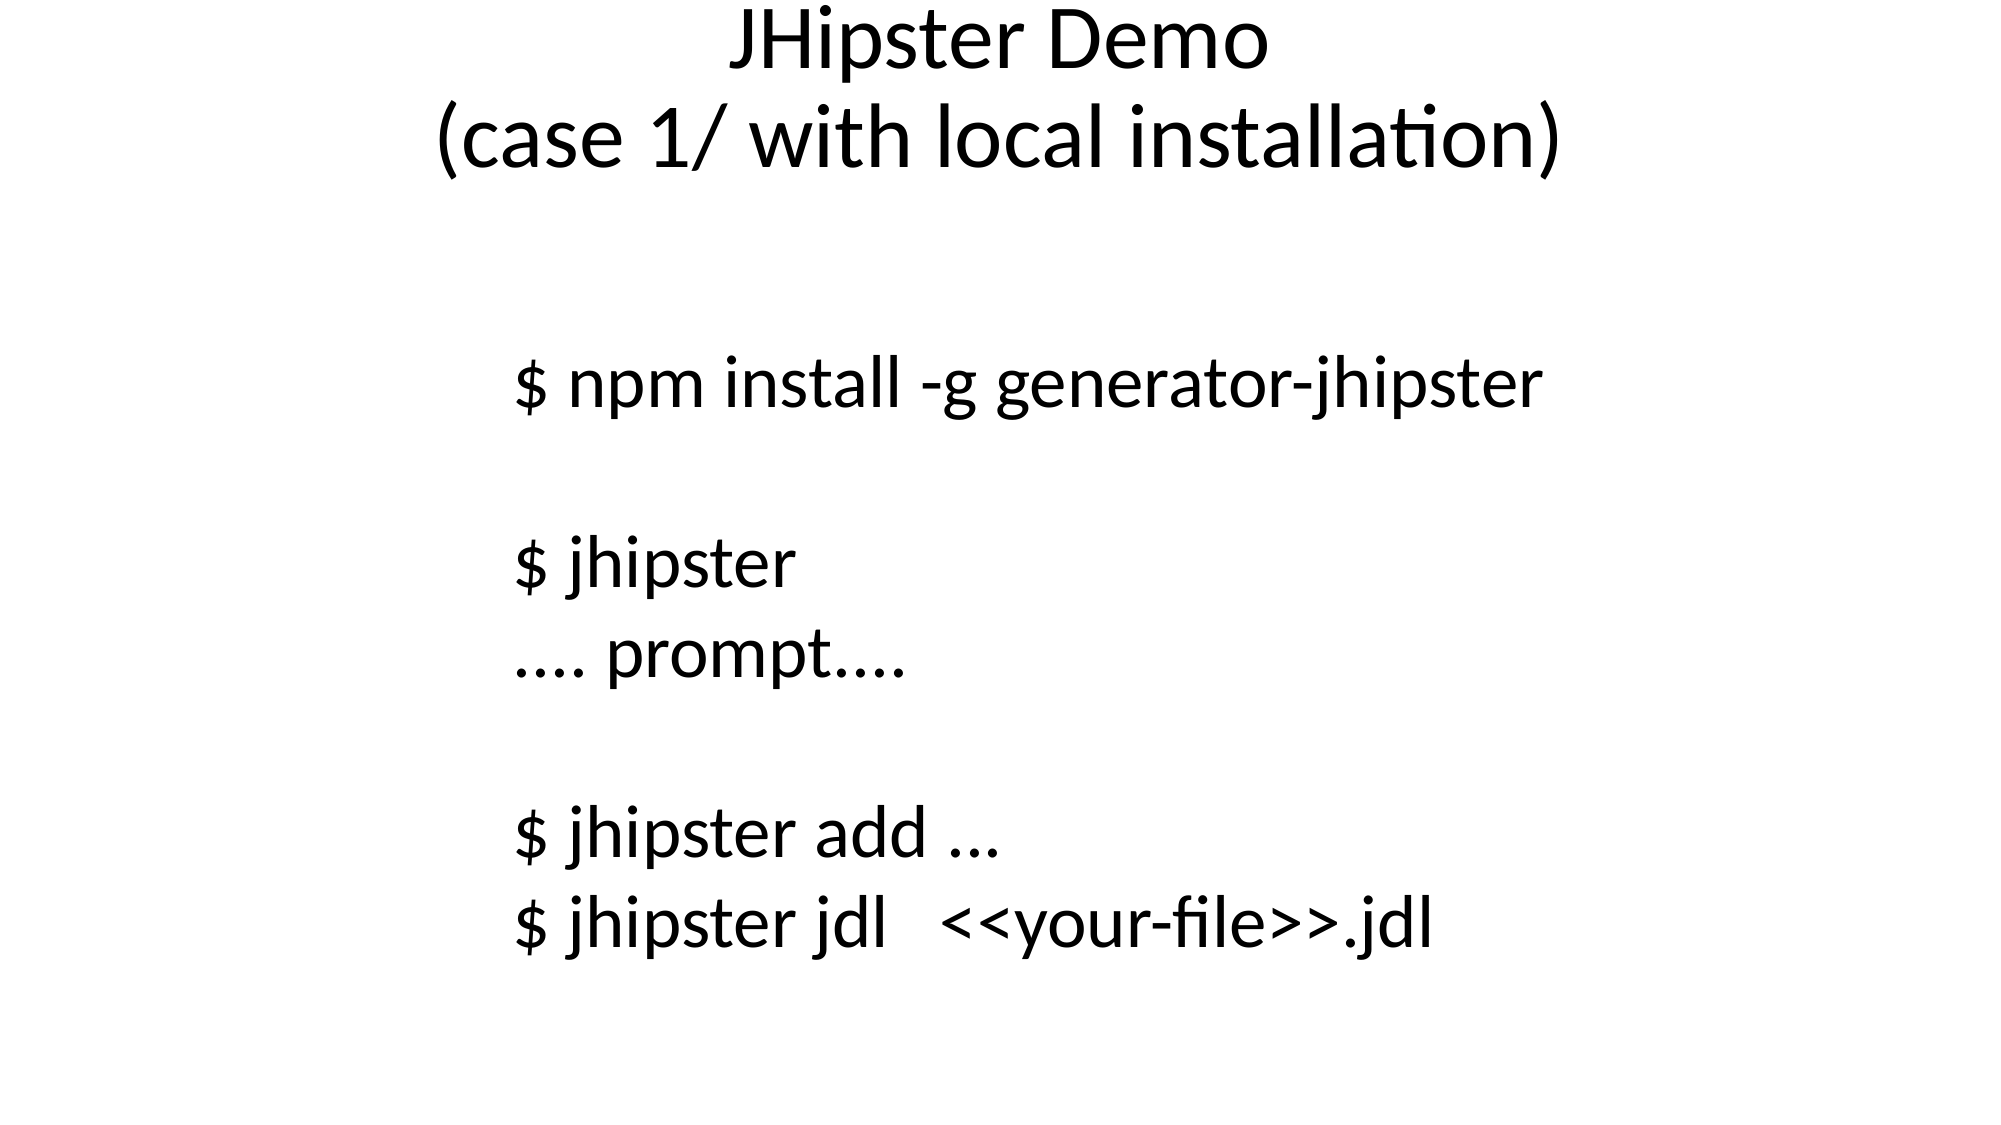

# JHipster Demo (case 1/ with local installation)
$ npm install -g generator-jhipster

$ jhipster
.... prompt....

$ jhipster add ...
$ jhipster jdl   <<your-file>>.jdl